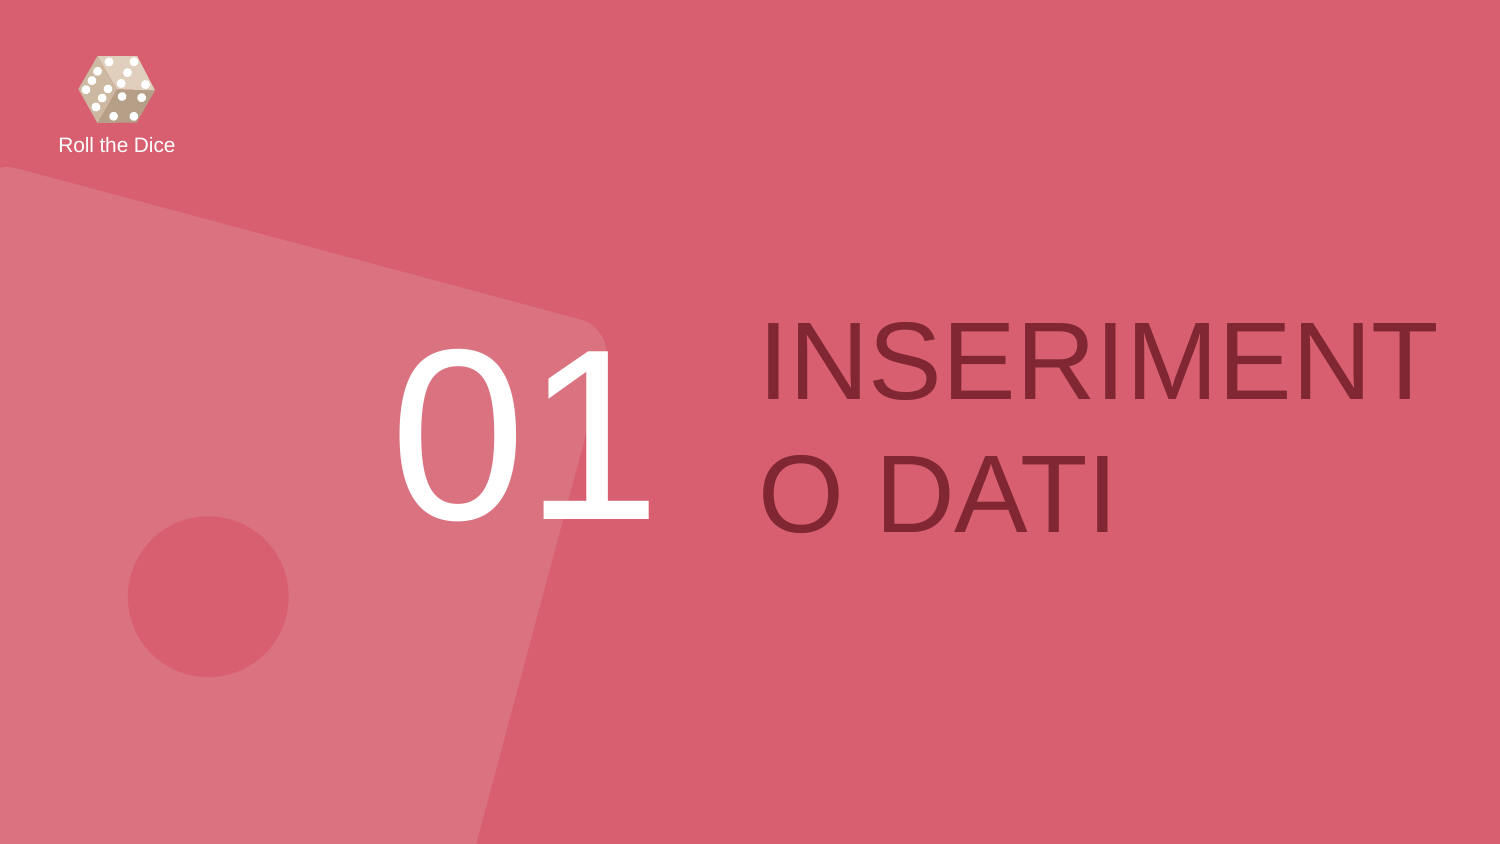

Roll the Dice
# INSERIMENTO DATI
01